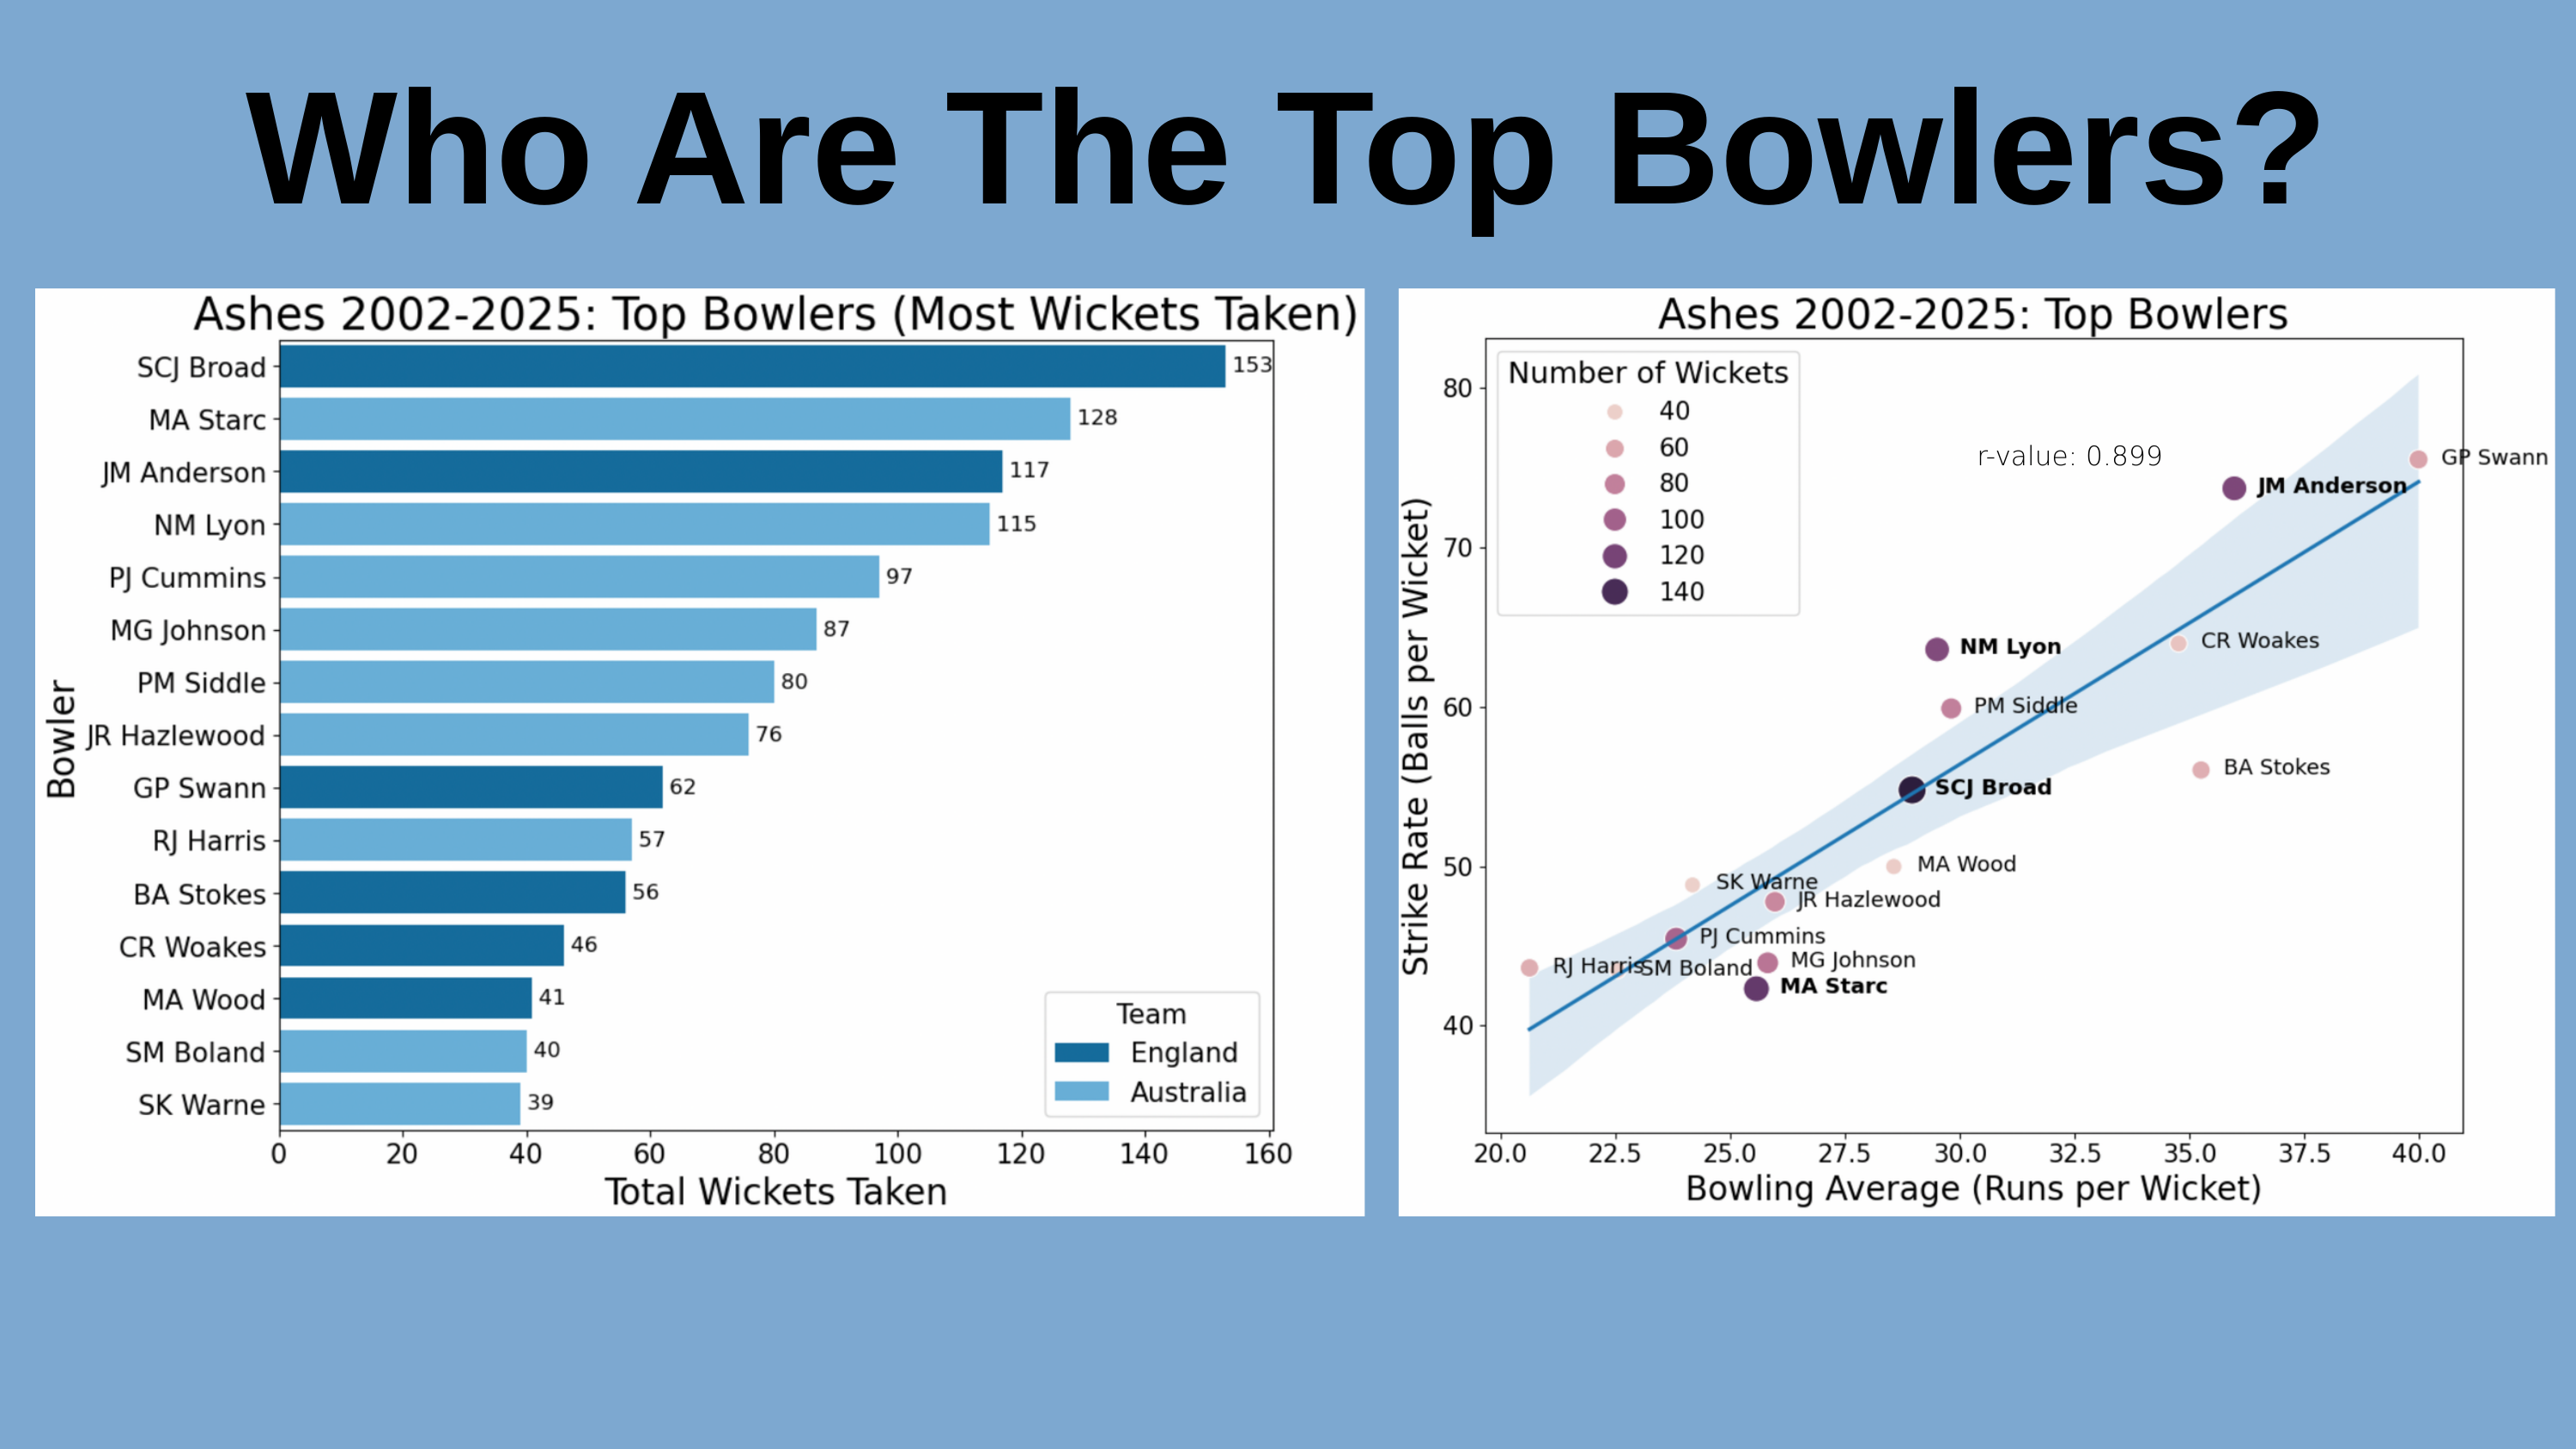

Who Are The Top Bowlers?

r-value: 0.899